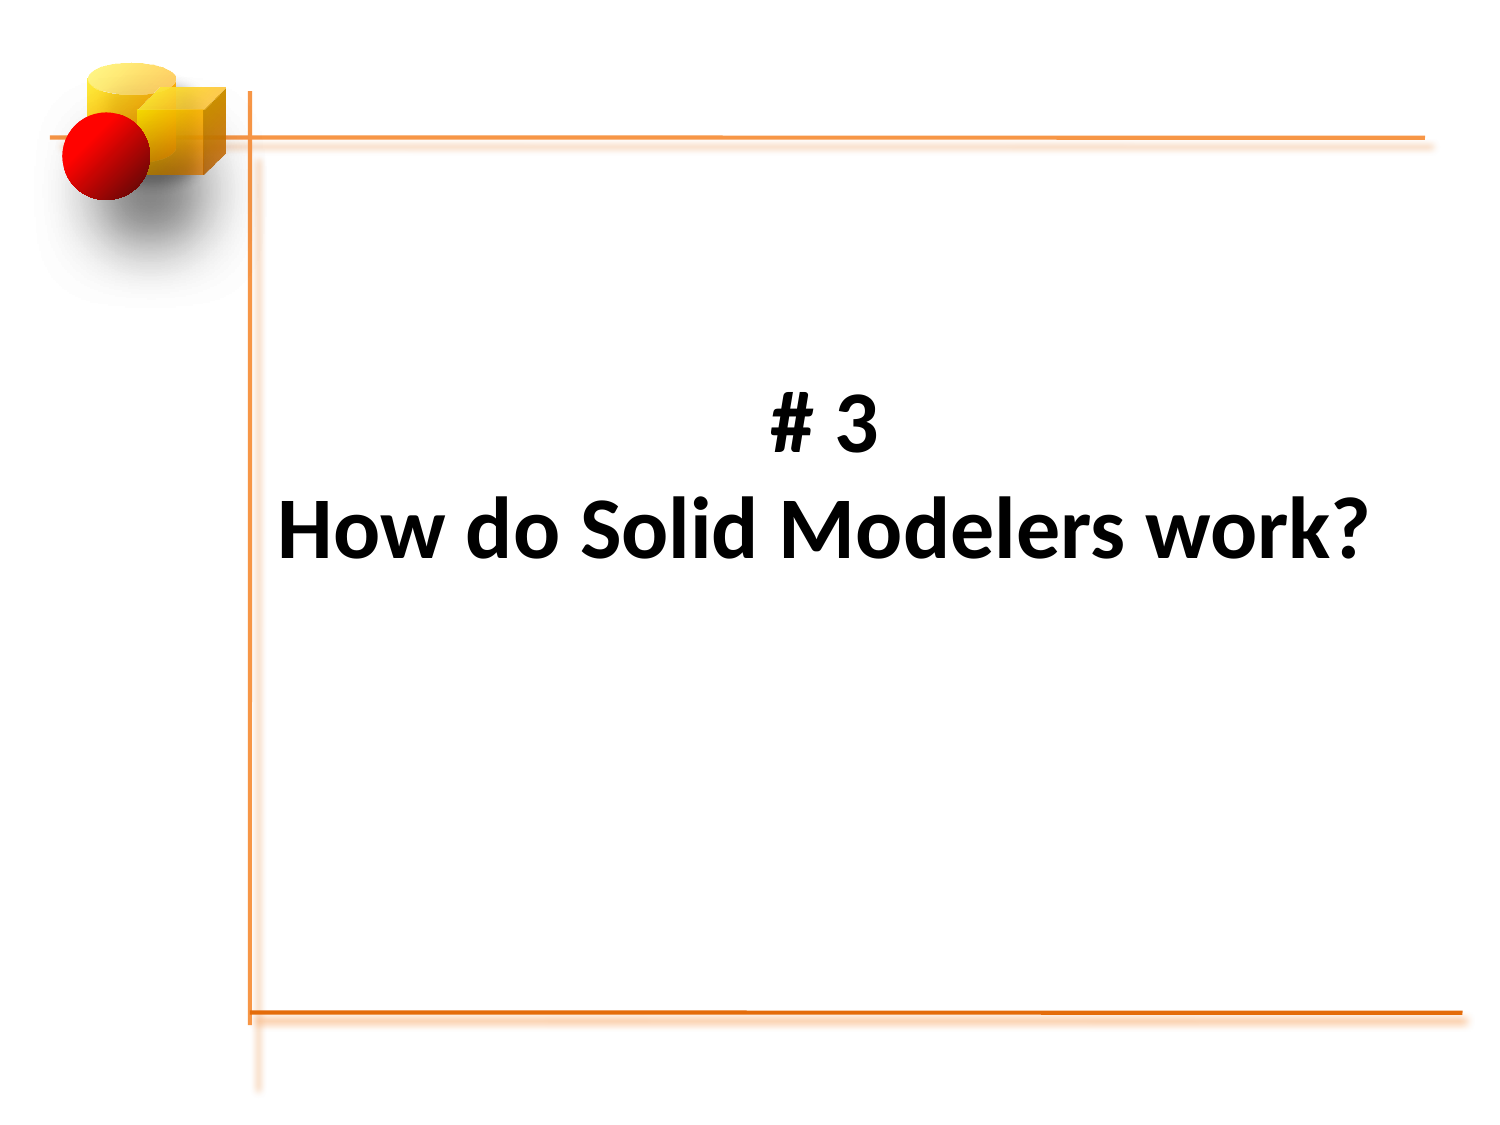

# # 3 How do Solid Modelers work?